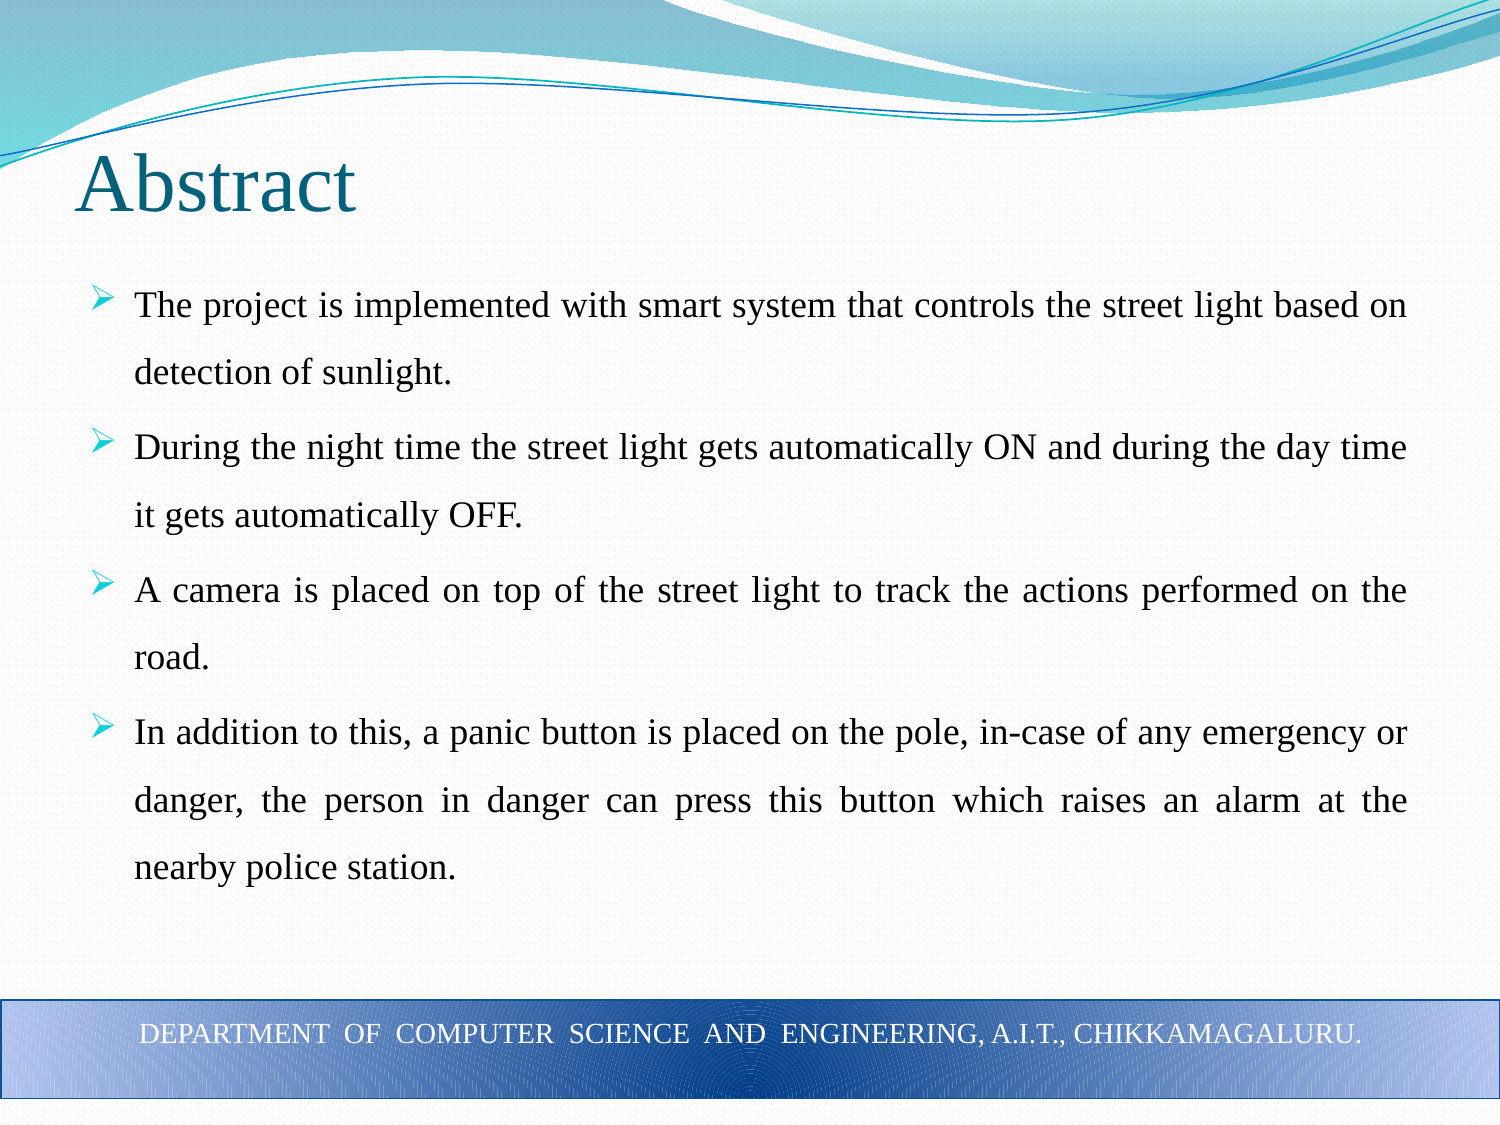

# Abstract
The project is implemented with smart system that controls the street light based on detection of sunlight.
During the night time the street light gets automatically ON and during the day time it gets automatically OFF.
A camera is placed on top of the street light to track the actions performed on the road.
In addition to this, a panic button is placed on the pole, in-case of any emergency or danger, the person in danger can press this button which raises an alarm at the nearby police station.

DEPARTMENT  OF  COMPUTER  SCIENCE  AND  ENGINEERING, A.I.T., CHIKKAMAGALURU.